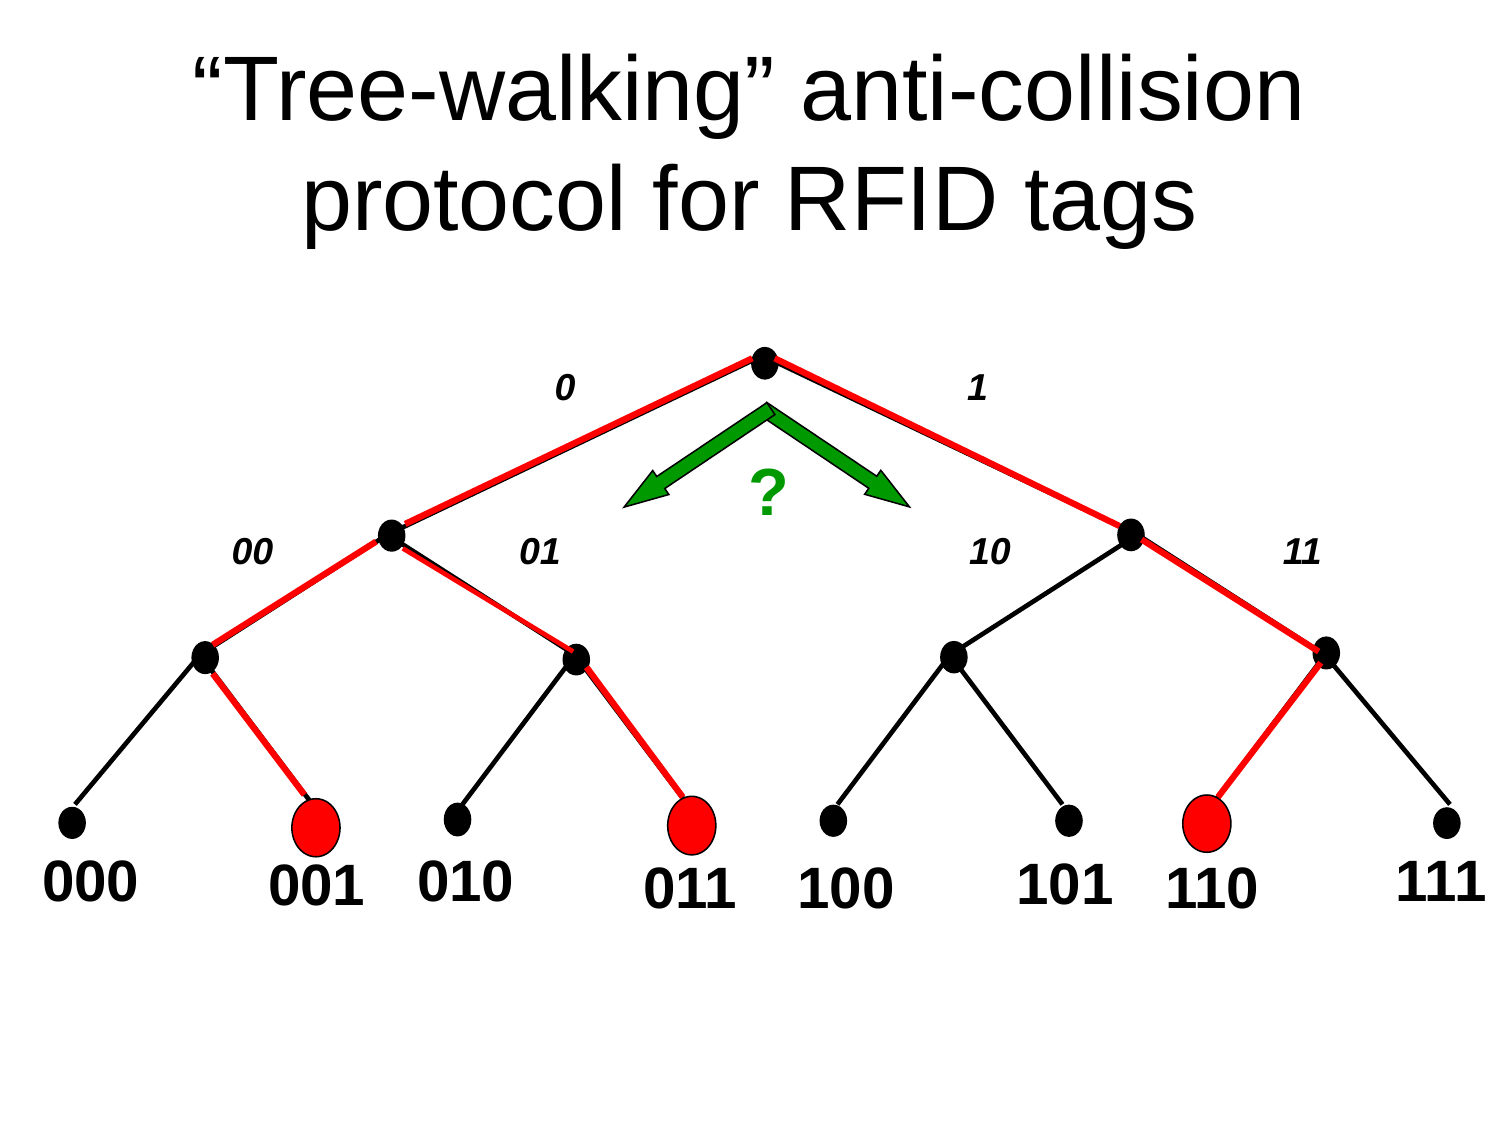

# “Tree-walking” anti-collision protocol for RFID tags

0
1

?

00
01
10
11

000
010
111
101
001
011
100
110